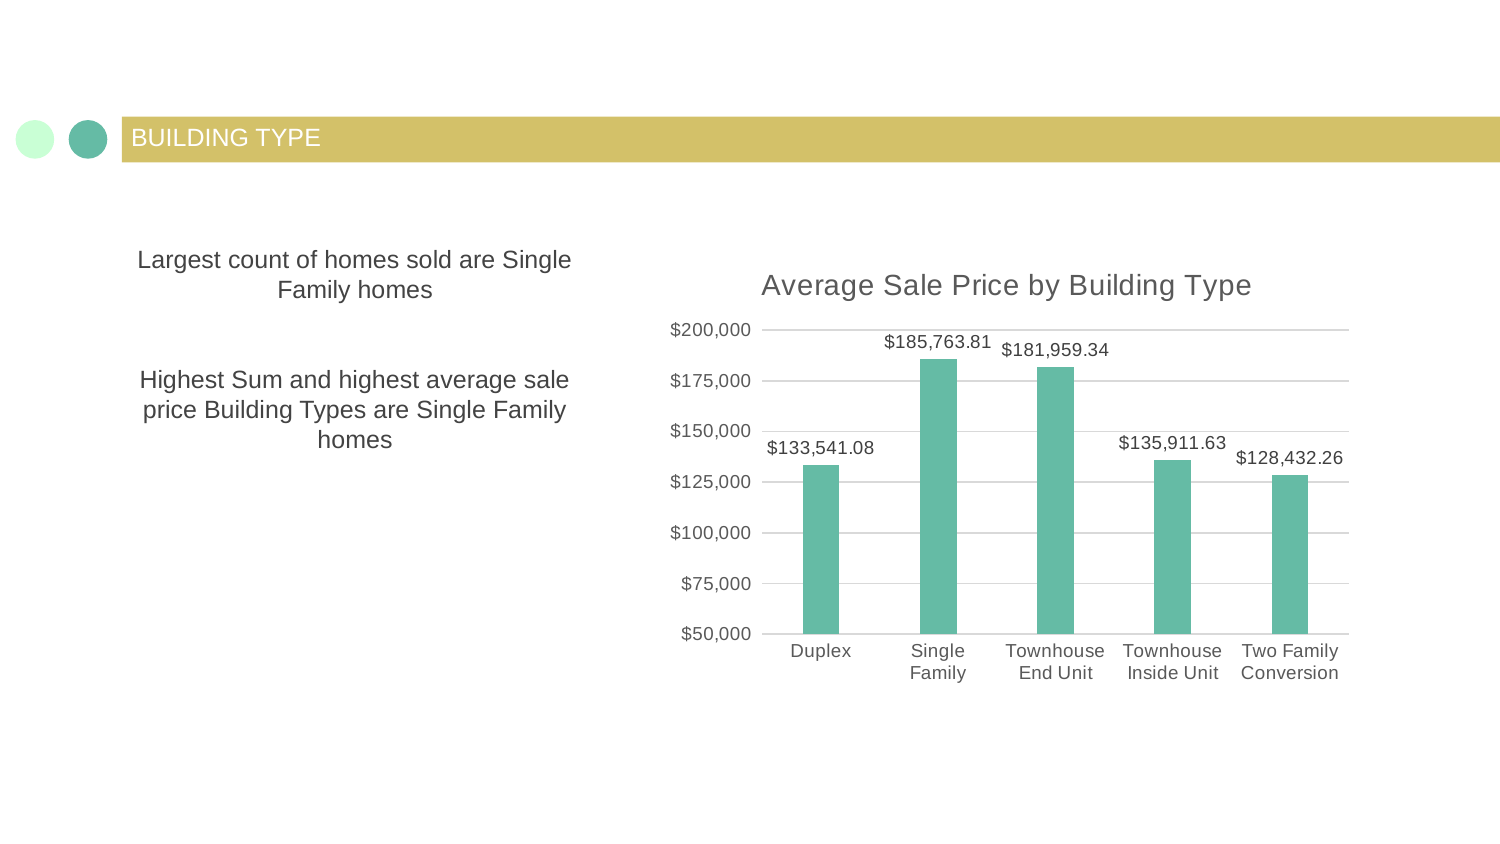

# BUILDING TYPE
Largest count of homes sold are Single Family homes

Highest Sum and highest average sale price Building Types are Single Family homes

### Chart: Average Sale Price by Building Type

| Category | Total |
|---|---|
| Duplex | 133541.07692307694 |
| Single Family | 185763.80737704918 |
| Townhouse End Unit | 181959.34210526315 |
| Townhouse Inside Unit | 135911.62790697673 |
| Two Family Conversion | 128432.25806451614 |